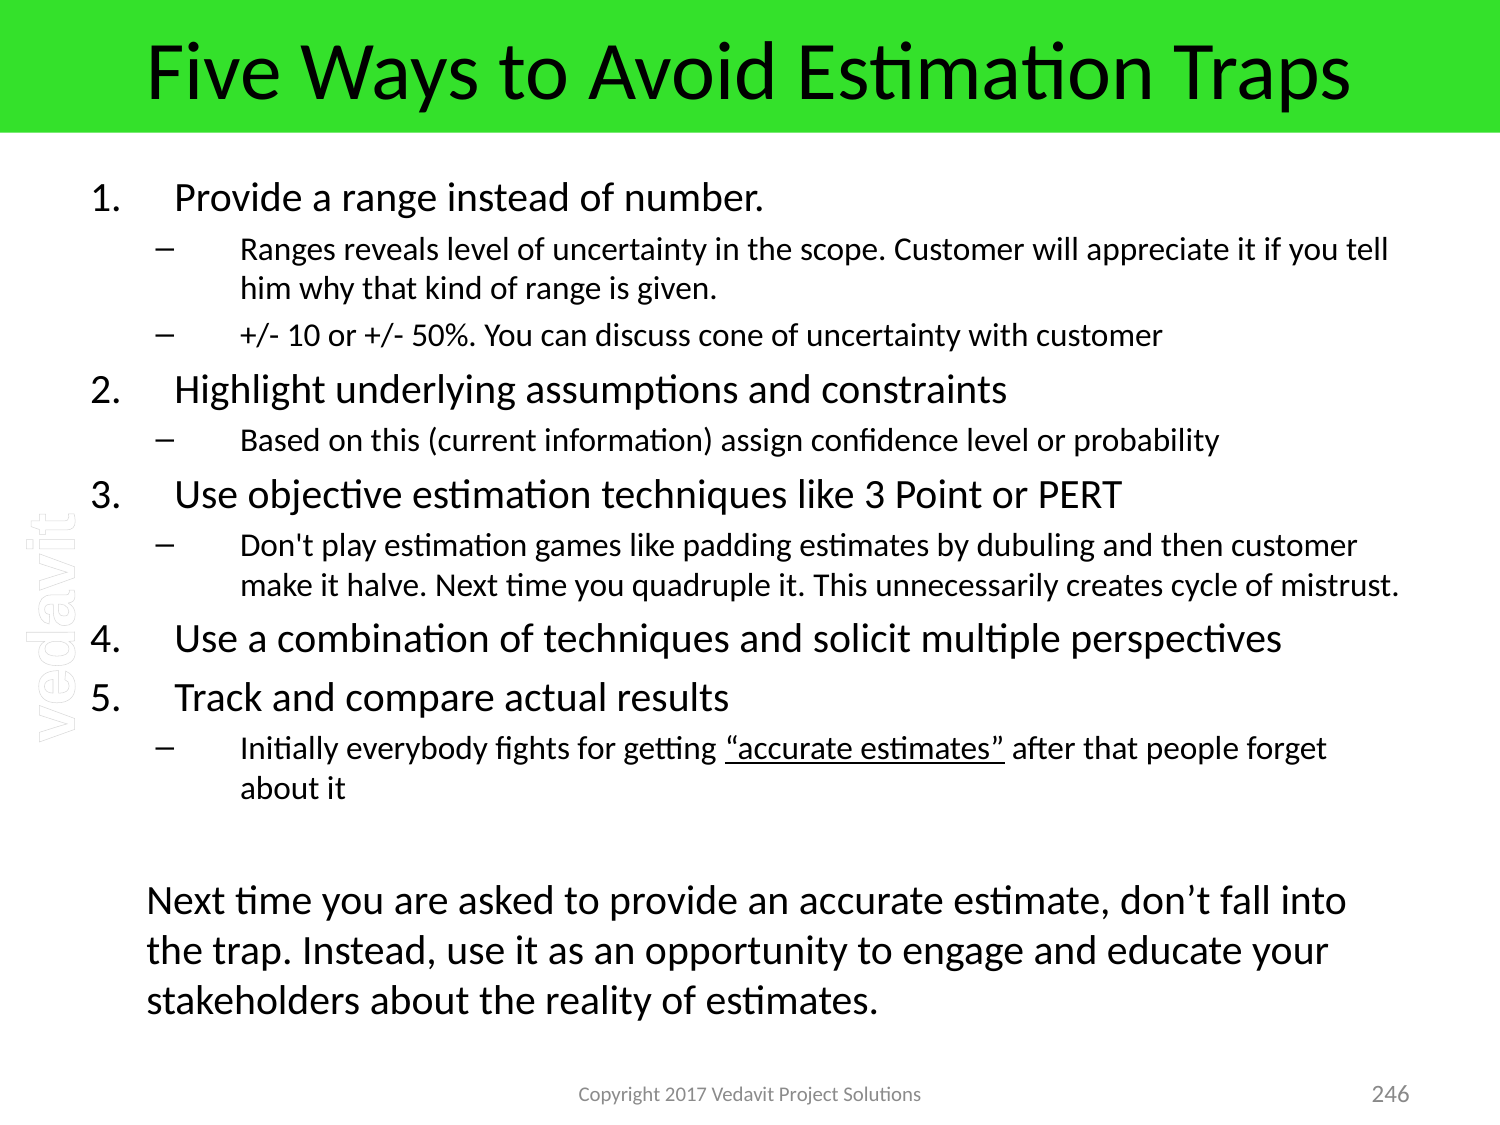

# Five Ways to Avoid Estimation Traps
Provide a range instead of number.
Ranges reveals level of uncertainty in the scope. Customer will appreciate it if you tell him why that kind of range is given.
+/- 10 or +/- 50%. You can discuss cone of uncertainty with customer
Highlight underlying assumptions and constraints
Based on this (current information) assign confidence level or probability
Use objective estimation techniques like 3 Point or PERT
Don't play estimation games like padding estimates by dubuling and then customer make it halve. Next time you quadruple it. This unnecessarily creates cycle of mistrust.
Use a combination of techniques and solicit multiple perspectives
Track and compare actual results
Initially everybody fights for getting “accurate estimates” after that people forget about it

	Next time you are asked to provide an accurate estimate, don’t fall into the trap. Instead, use it as an opportunity to engage and educate your stakeholders about the reality of estimates.

Copyright 2017 Vedavit Project Solutions
246